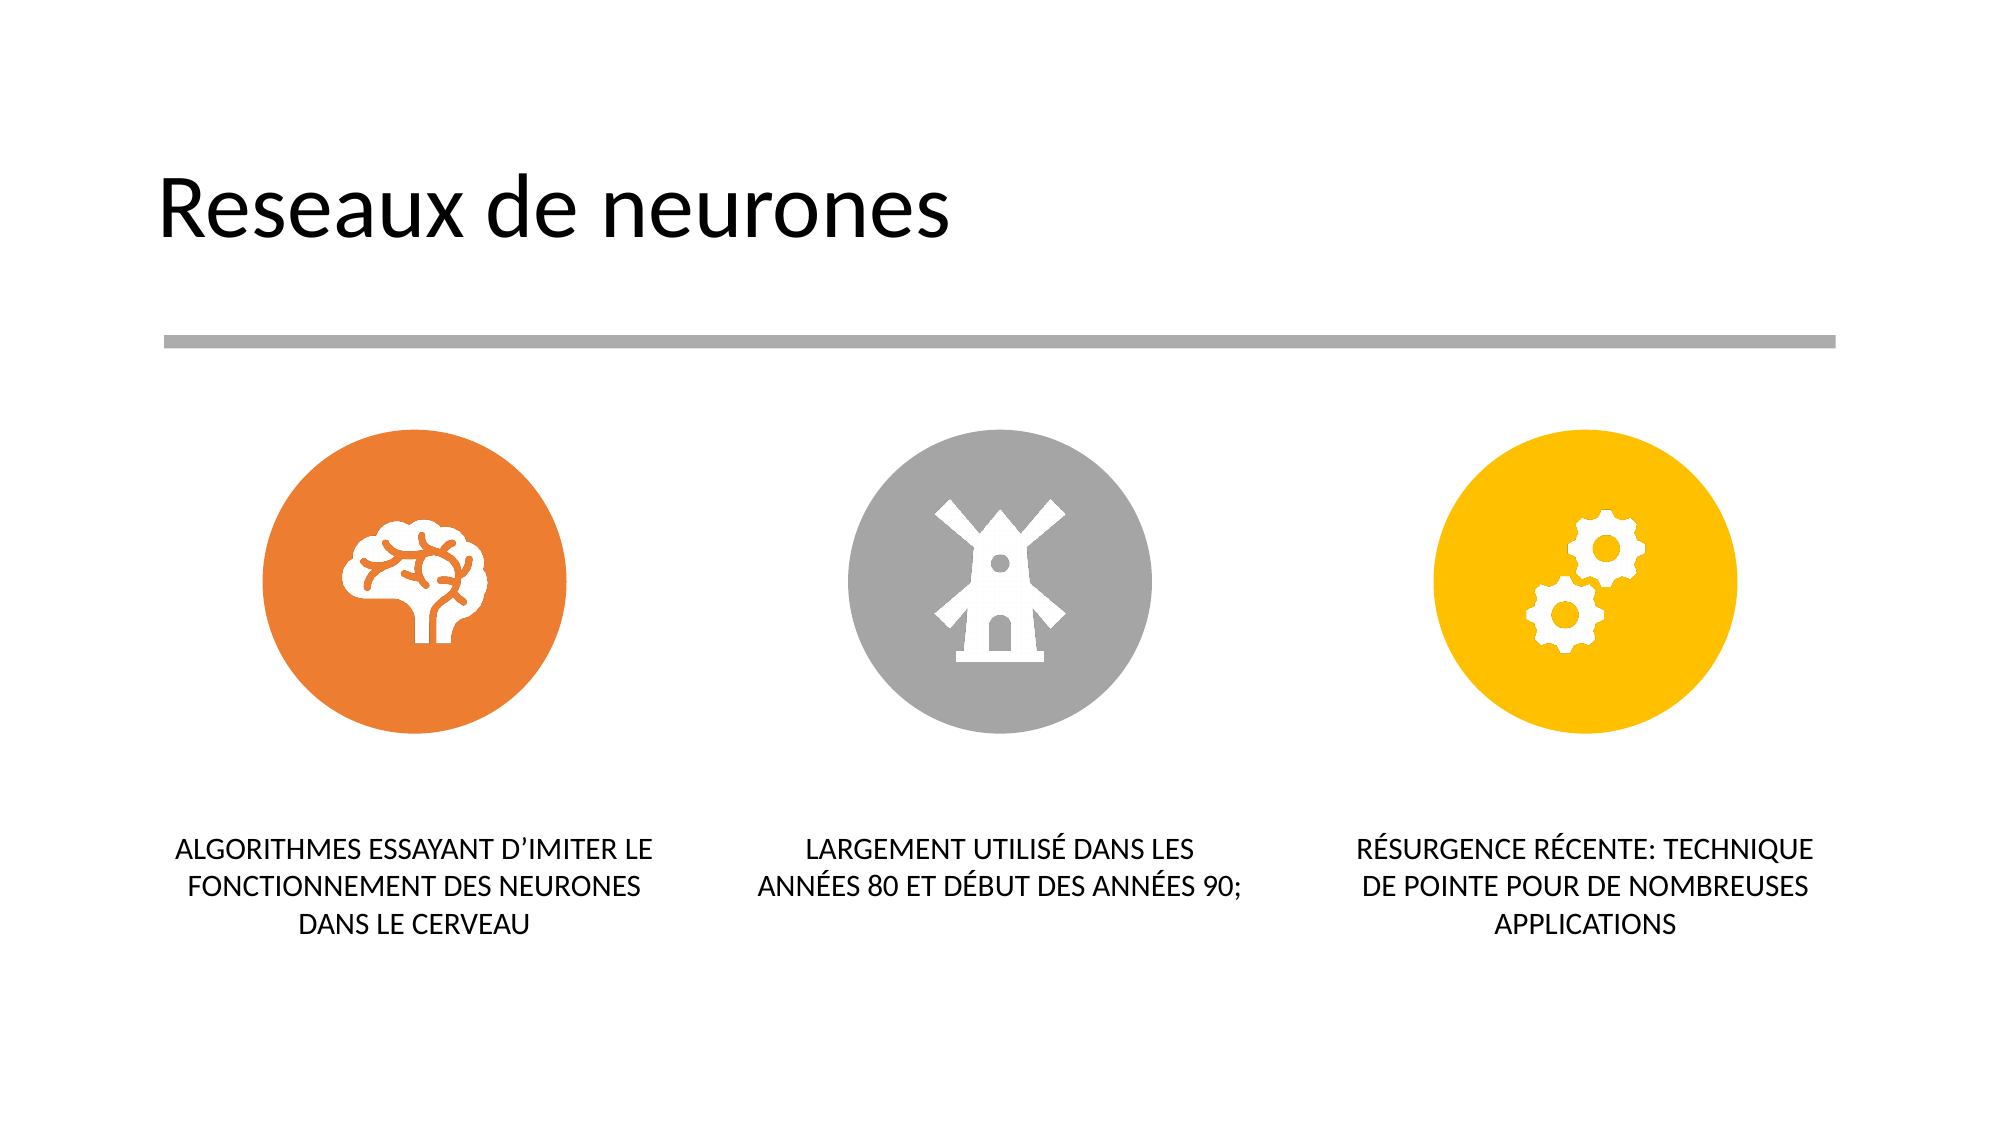

# Reseaux de neurones

Algorithmes essayant d’imiter le fonctionnement des neurones dans le cerveau
Largement utilisé dans les années 80 et début des années 90;
Résurgence récente: technique de pointe pour de nombreuses applications